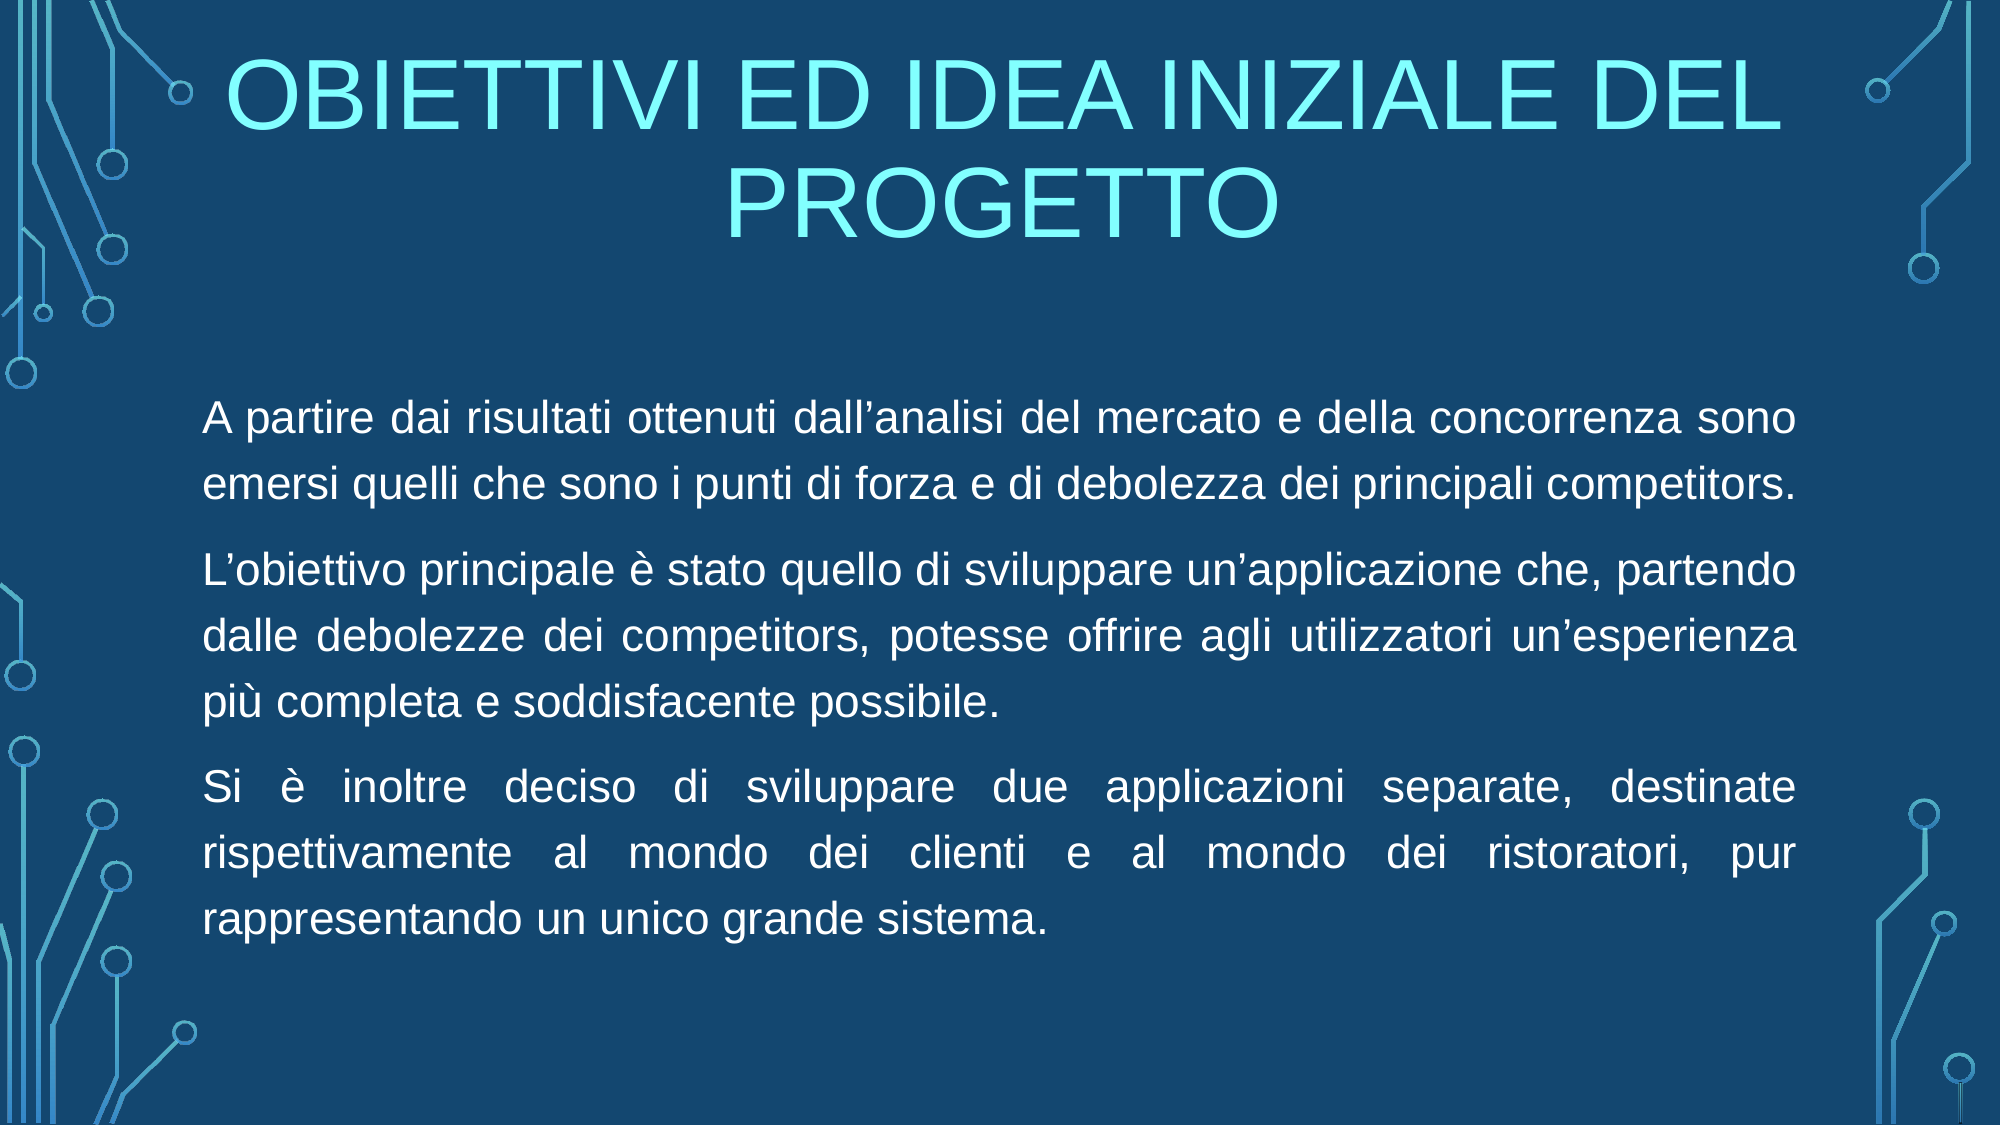

# OBIETTIVI ED IDEA INIZIALE DEL PROGETTO
A partire dai risultati ottenuti dall’analisi del mercato e della concorrenza sono emersi quelli che sono i punti di forza e di debolezza dei principali competitors.
L’obiettivo principale è stato quello di sviluppare un’applicazione che, partendo dalle debolezze dei competitors, potesse offrire agli utilizzatori un’esperienza più completa e soddisfacente possibile.
Si è inoltre deciso di sviluppare due applicazioni separate, destinate rispettivamente al mondo dei clienti e al mondo dei ristoratori, pur rappresentando un unico grande sistema.